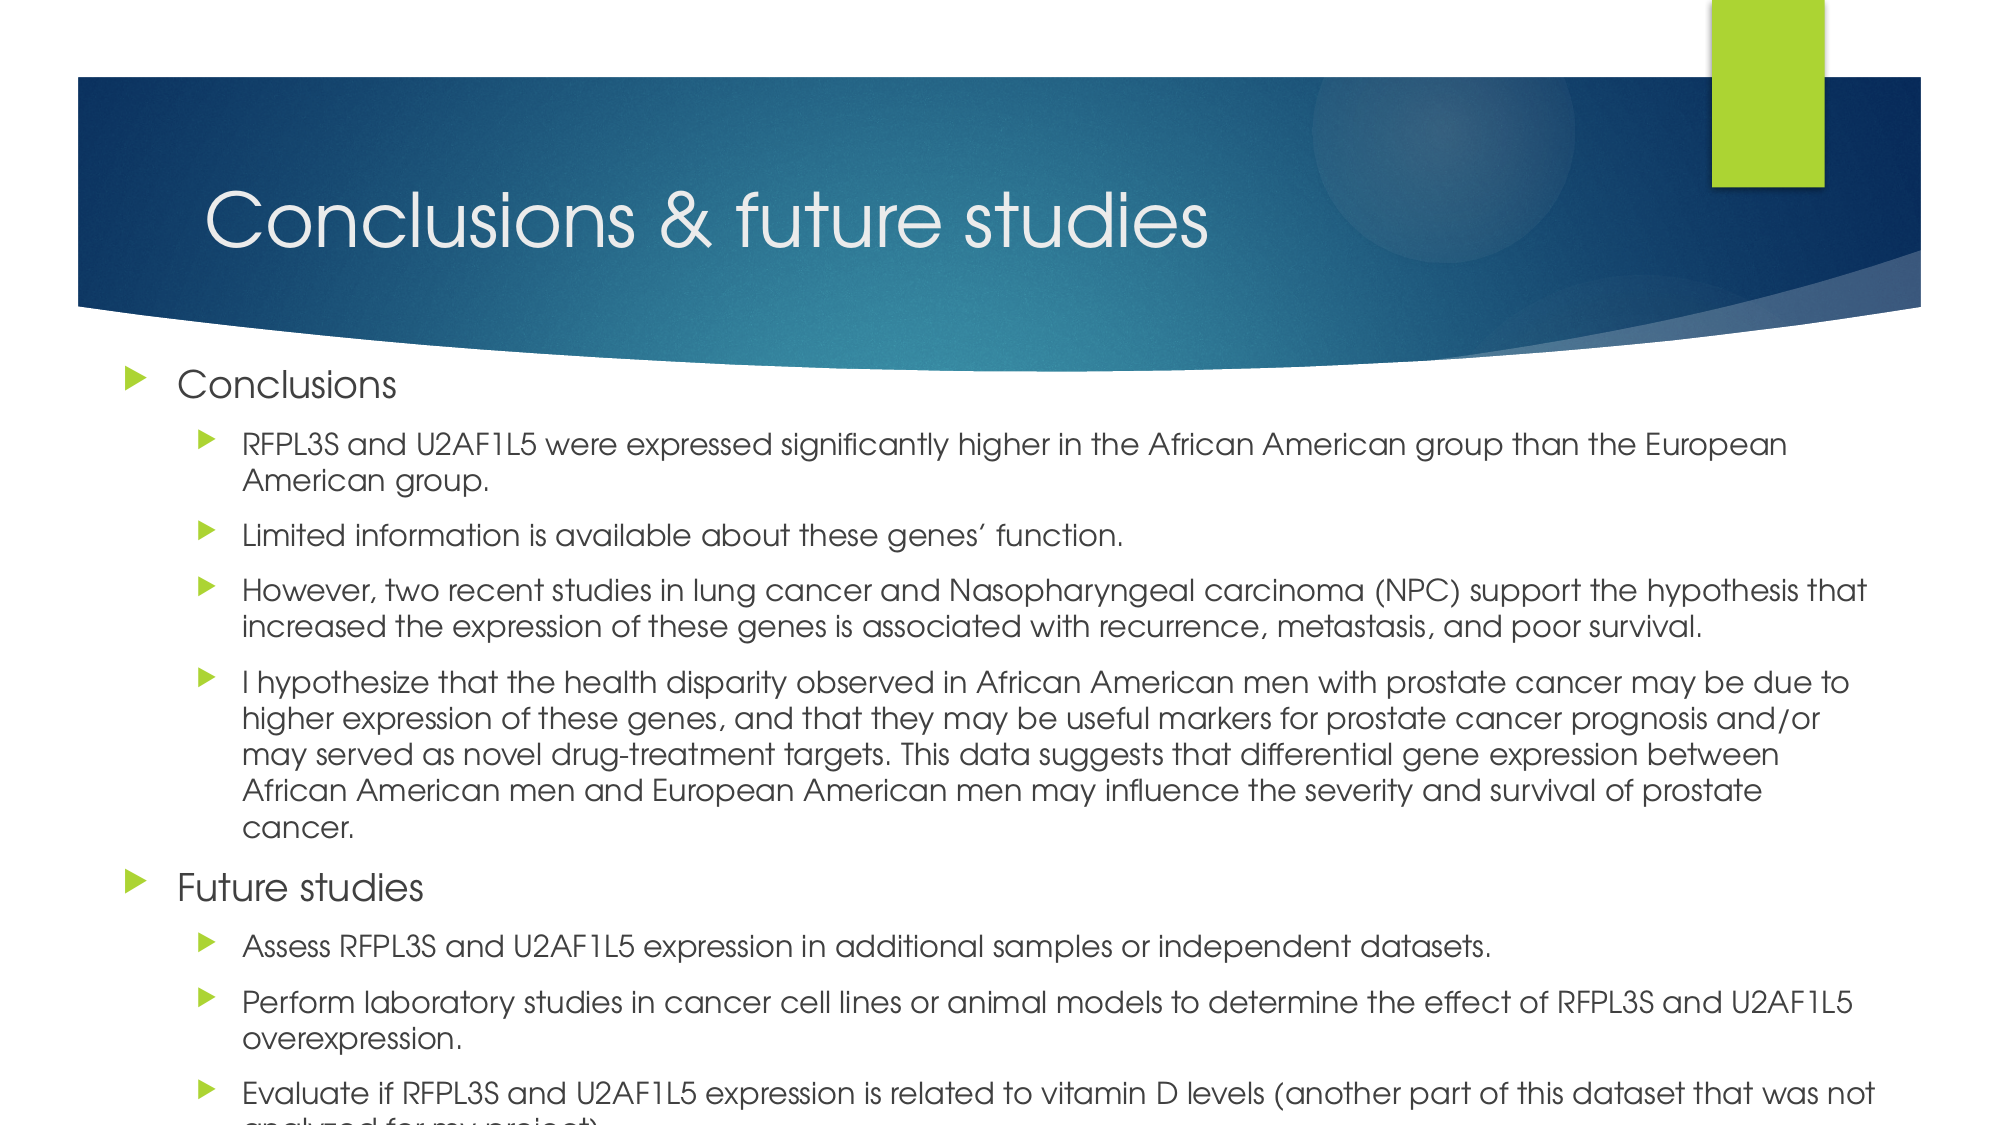

# Conclusions & future studies
Conclusions
RFPL3S and U2AF1L5 were expressed significantly higher in the African American group than the European American group.
Limited information is available about these genes’ function.
However, two recent studies in lung cancer and Nasopharyngeal carcinoma (NPC) support the hypothesis that increased the expression of these genes is associated with recurrence, metastasis, and poor survival.
I hypothesize that the health disparity observed in African American men with prostate cancer may be due to higher expression of these genes, and that they may be useful markers for prostate cancer prognosis and/or may served as novel drug-treatment targets. This data suggests that differential gene expression between African American men and European American men may influence the severity and survival of prostate cancer.
Future studies
Assess RFPL3S and U2AF1L5 expression in additional samples or independent datasets.
Perform laboratory studies in cancer cell lines or animal models to determine the effect of RFPL3S and U2AF1L5 overexpression.
Evaluate if RFPL3S and U2AF1L5 expression is related to vitamin D levels (another part of this dataset that was not analyzed for my project).